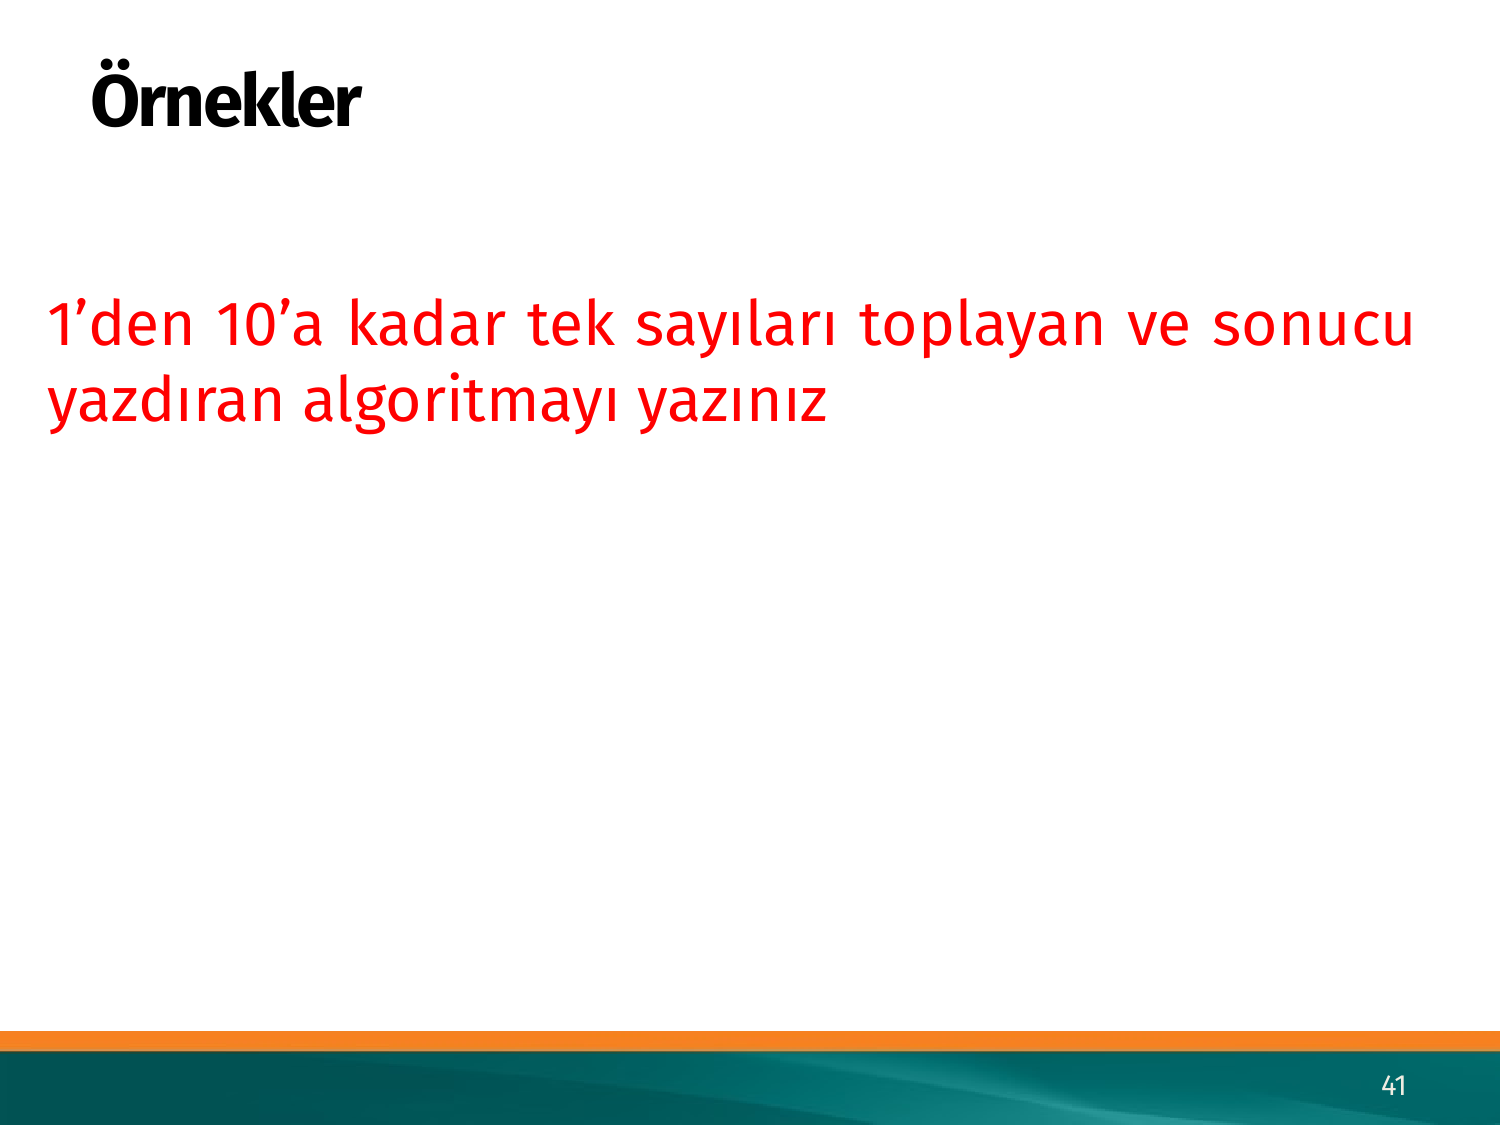

# Örnekler
1’den 10’a kadar tek sayıları toplayan ve sonucu yazdıran algoritmayı yazınız
41